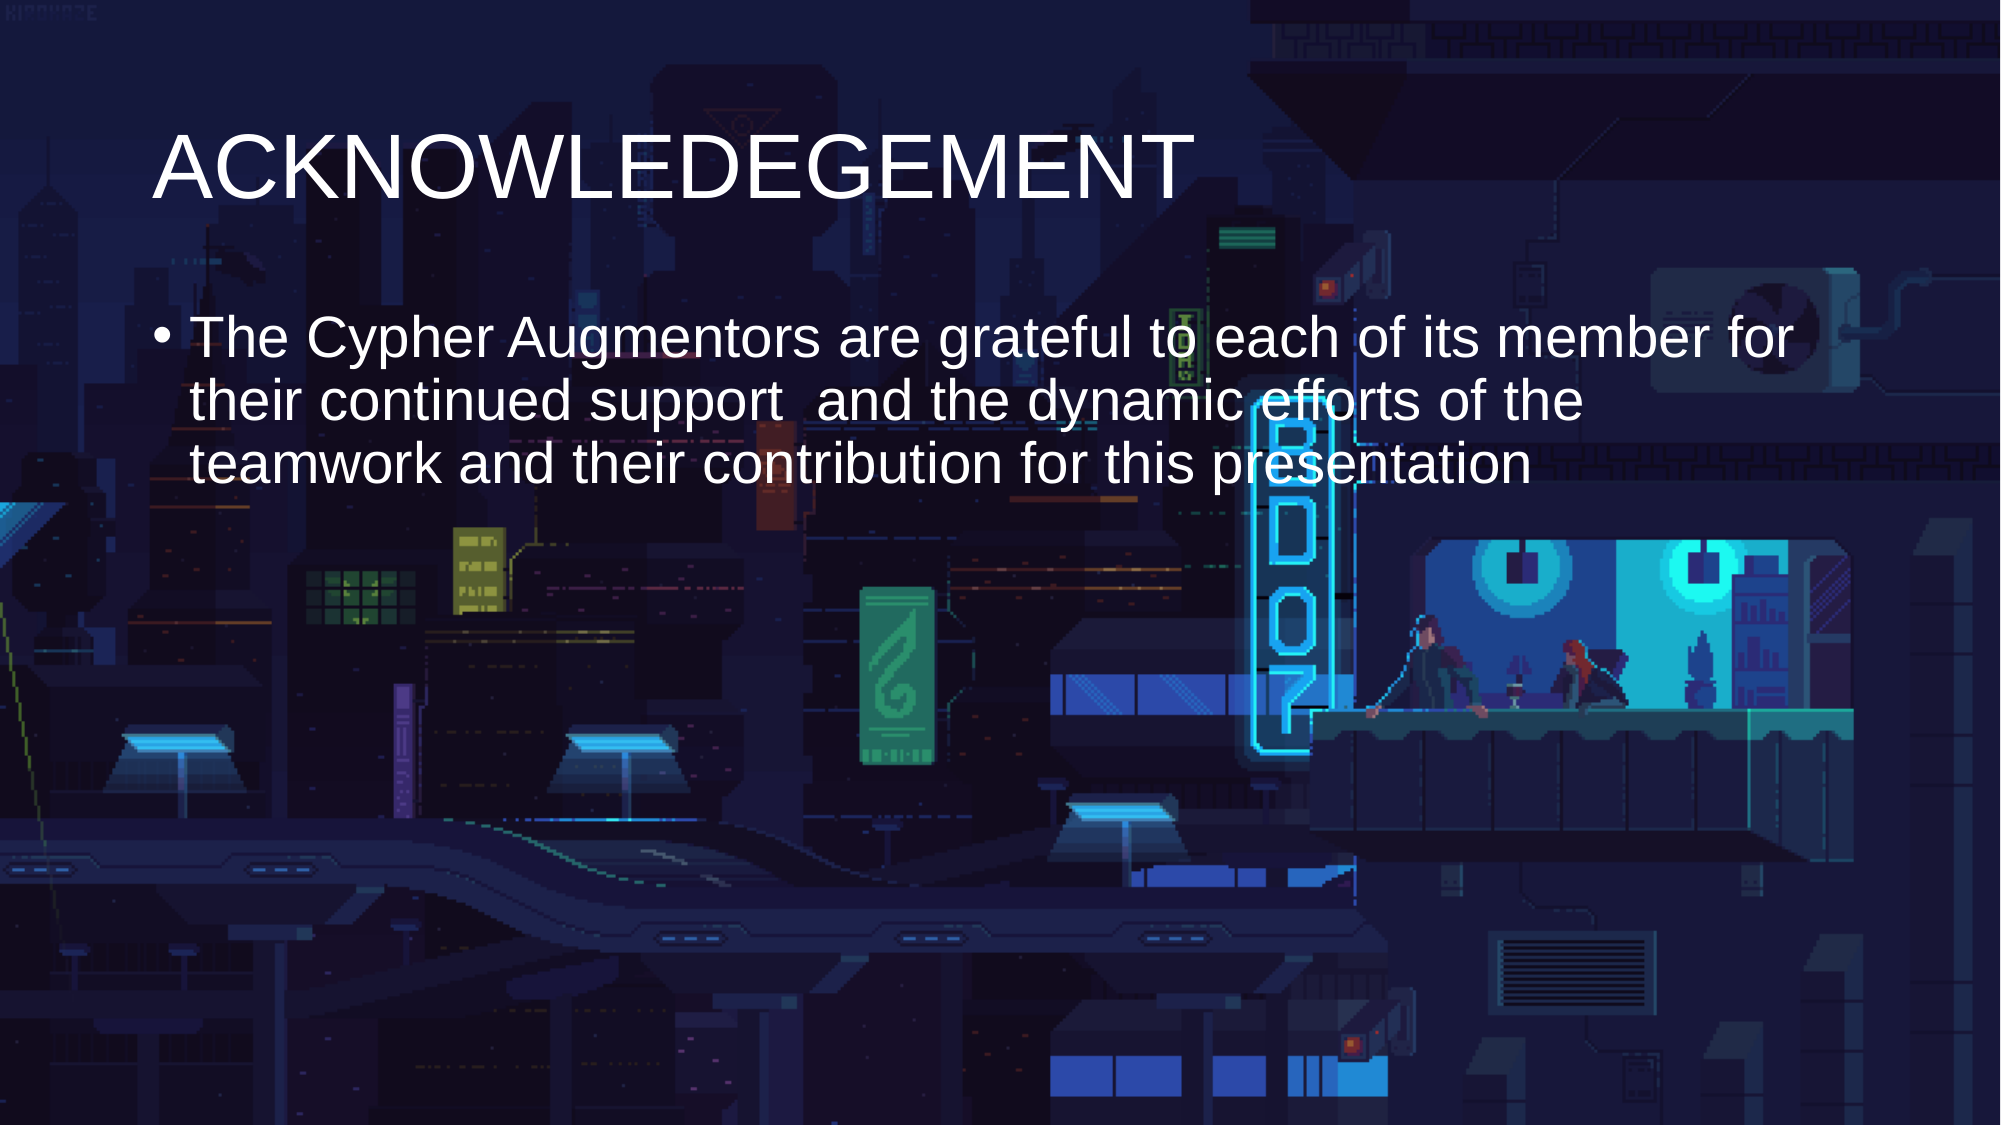

# ACKNOWLEDEGEMENT
The Cypher Augmentors are grateful to each of its member for their continued support  and the dynamic efforts of the teamwork and their contribution for this presentation